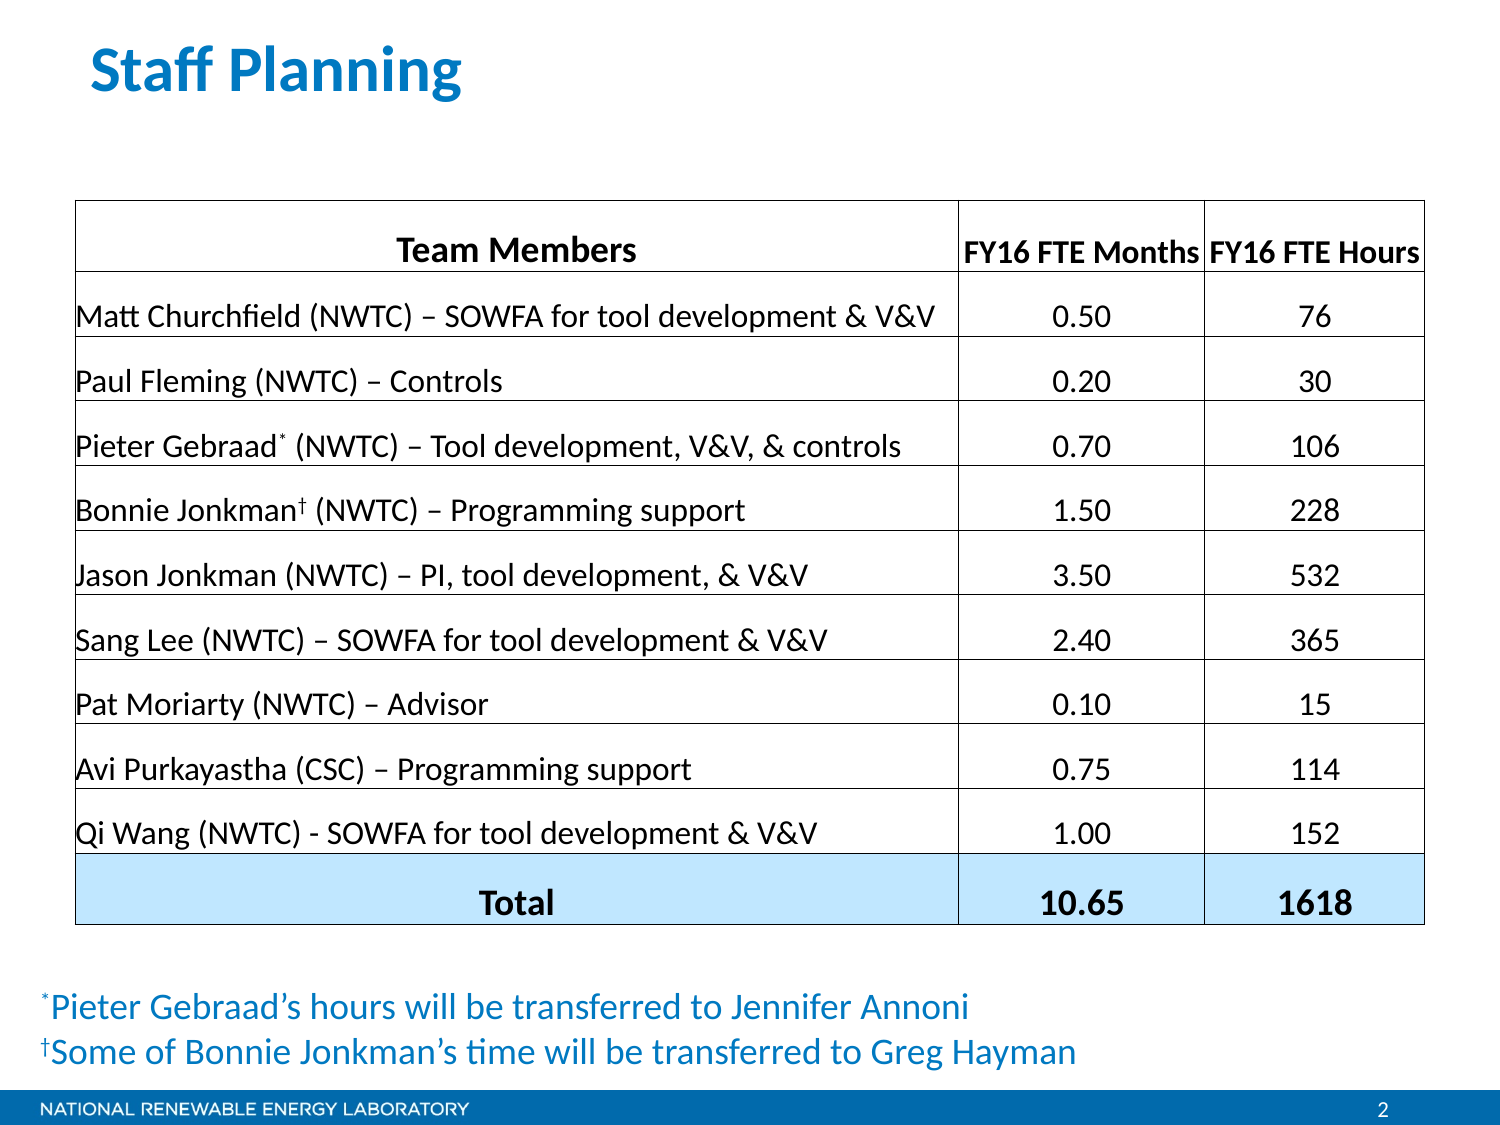

# Staff Planning
| Team Members | FY16 FTE Months | FY16 FTE Hours |
| --- | --- | --- |
| Matt Churchfield (NWTC) – SOWFA for tool development & V&V | 0.50 | 76 |
| Paul Fleming (NWTC) – Controls | 0.20 | 30 |
| Pieter Gebraad\* (NWTC) – Tool development, V&V, & controls | 0.70 | 106 |
| Bonnie Jonkman† (NWTC) – Programming support | 1.50 | 228 |
| Jason Jonkman (NWTC) – PI, tool development, & V&V | 3.50 | 532 |
| Sang Lee (NWTC) – SOWFA for tool development & V&V | 2.40 | 365 |
| Pat Moriarty (NWTC) – Advisor | 0.10 | 15 |
| Avi Purkayastha (CSC) – Programming support | 0.75 | 114 |
| Qi Wang (NWTC) - SOWFA for tool development & V&V | 1.00 | 152 |
| Total | 10.65 | 1618 |
*Pieter Gebraad’s hours will be transferred to Jennifer Annoni
†Some of Bonnie Jonkman’s time will be transferred to Greg Hayman